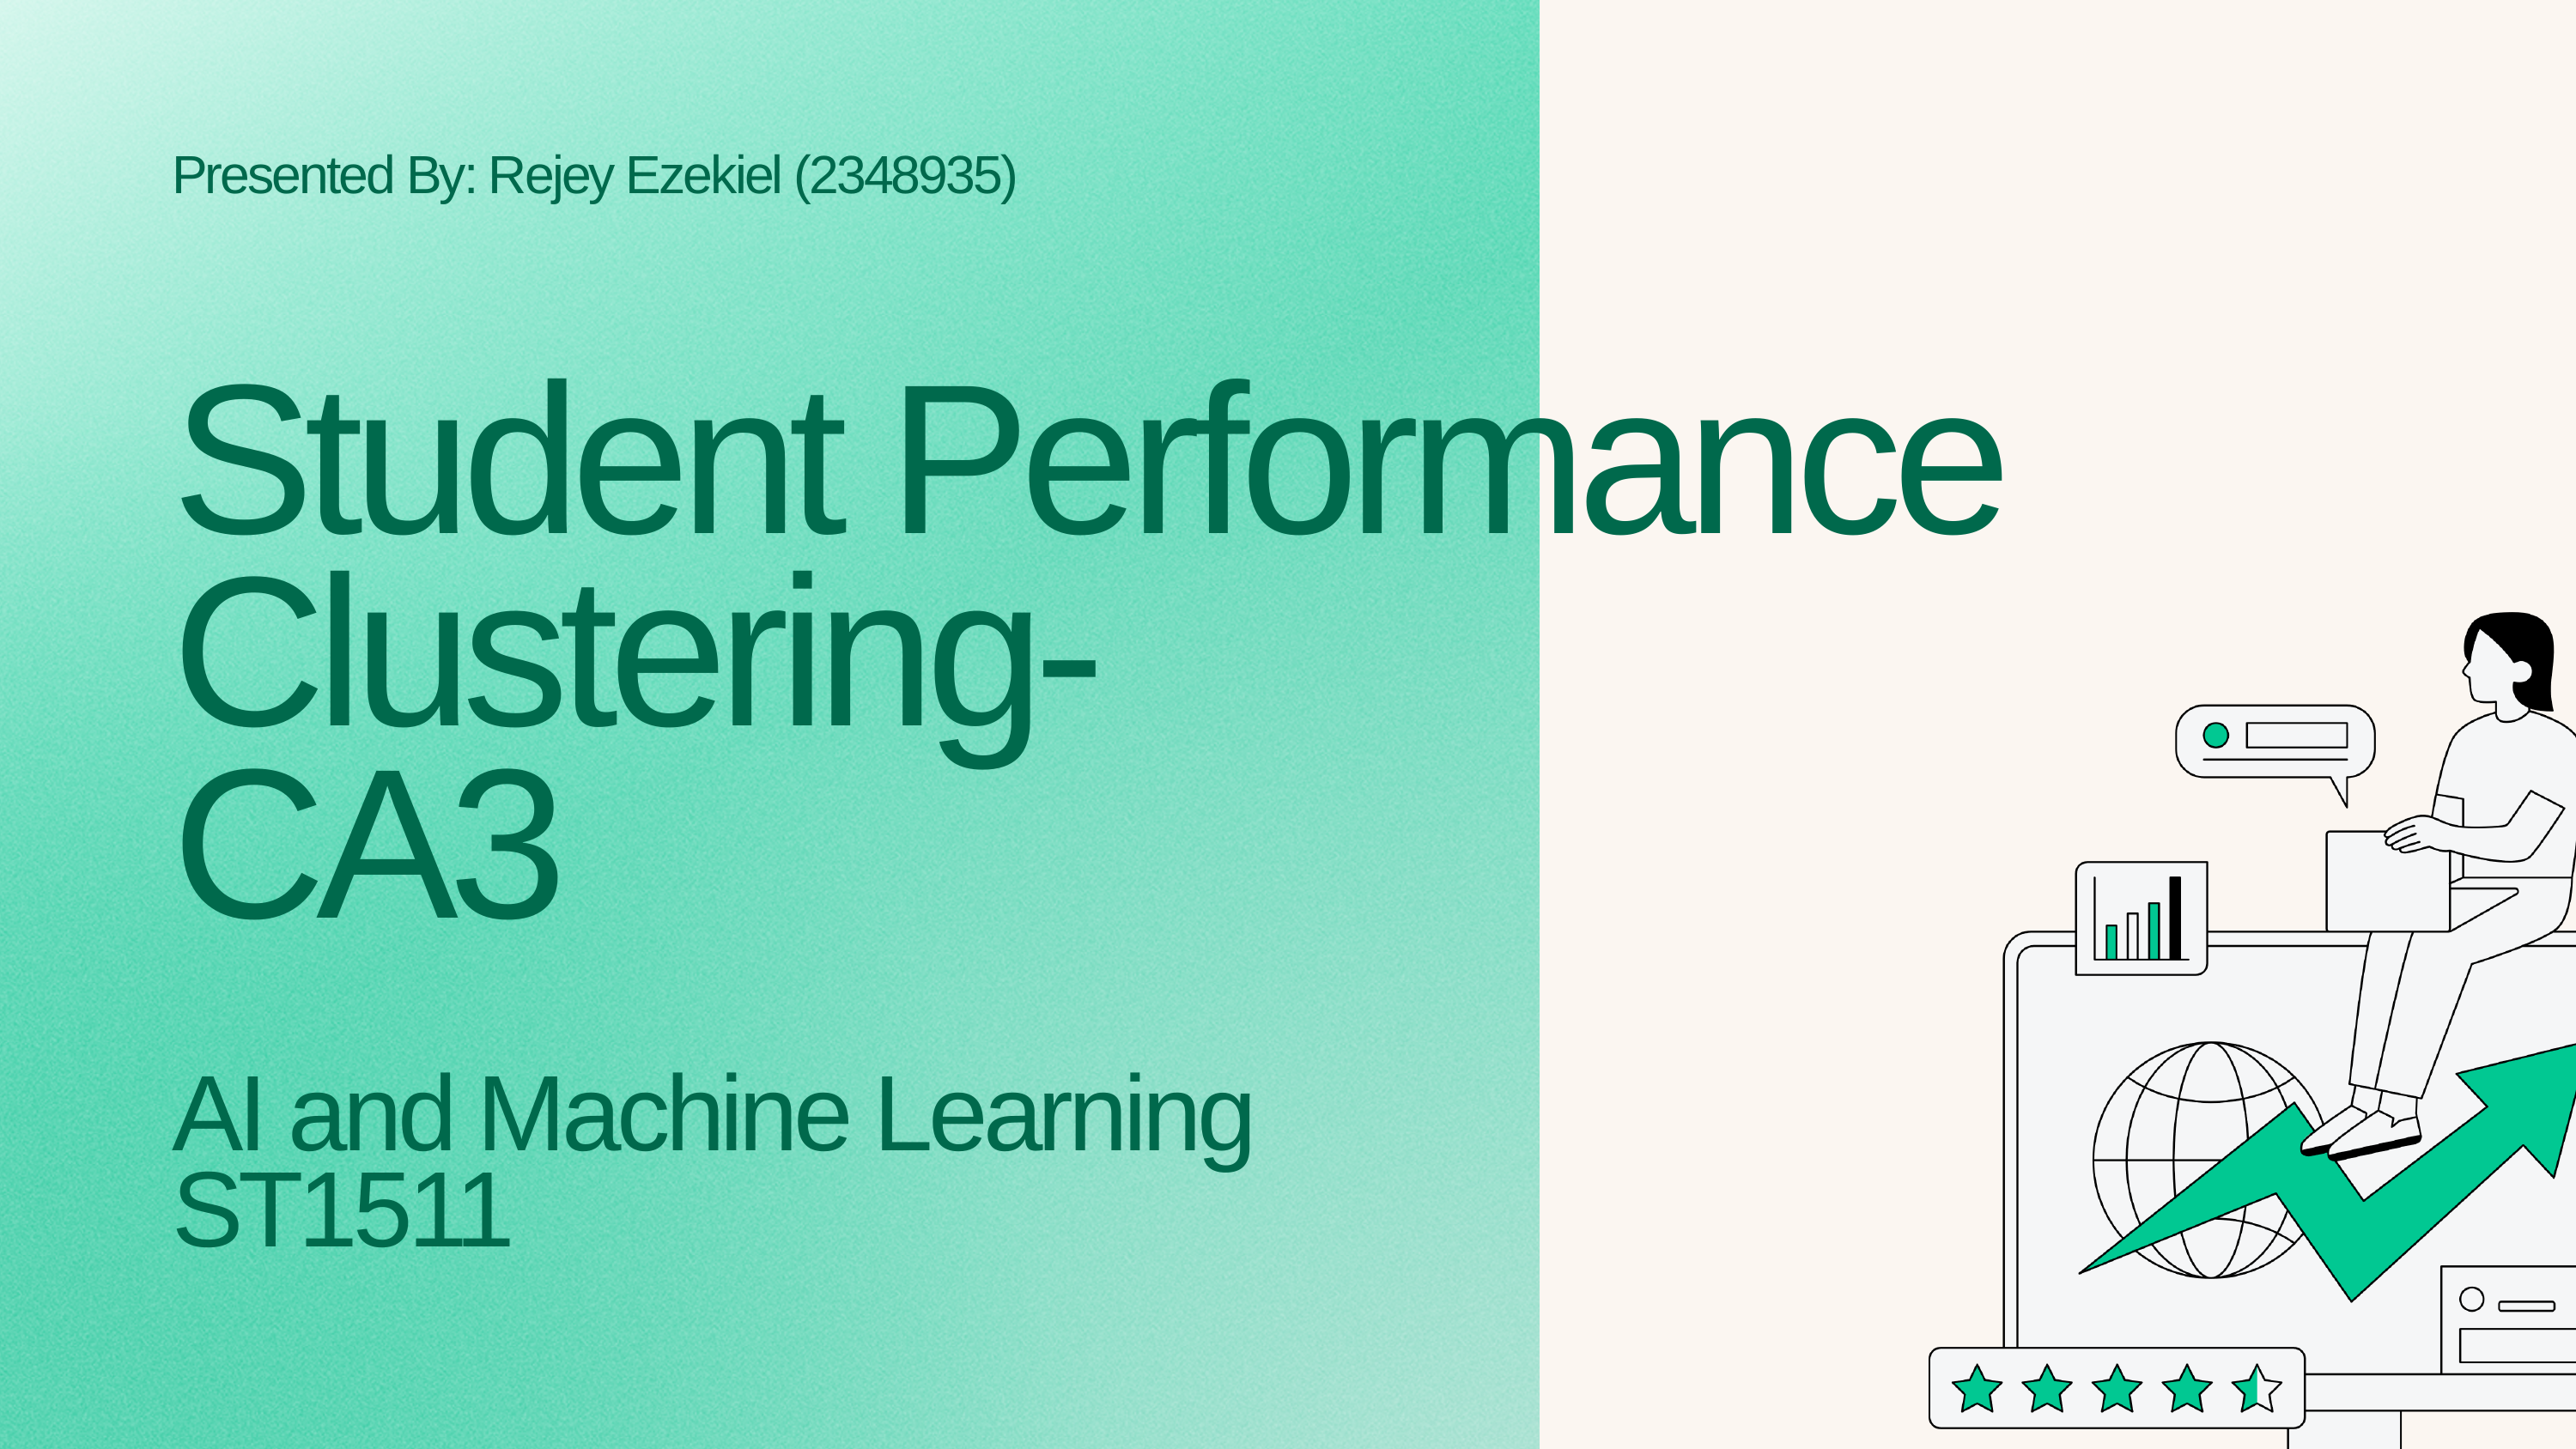

Presented By: Rejey Ezekiel (2348935)
Student Performance Clustering-
CA3

AI and Machine Learning ST1511